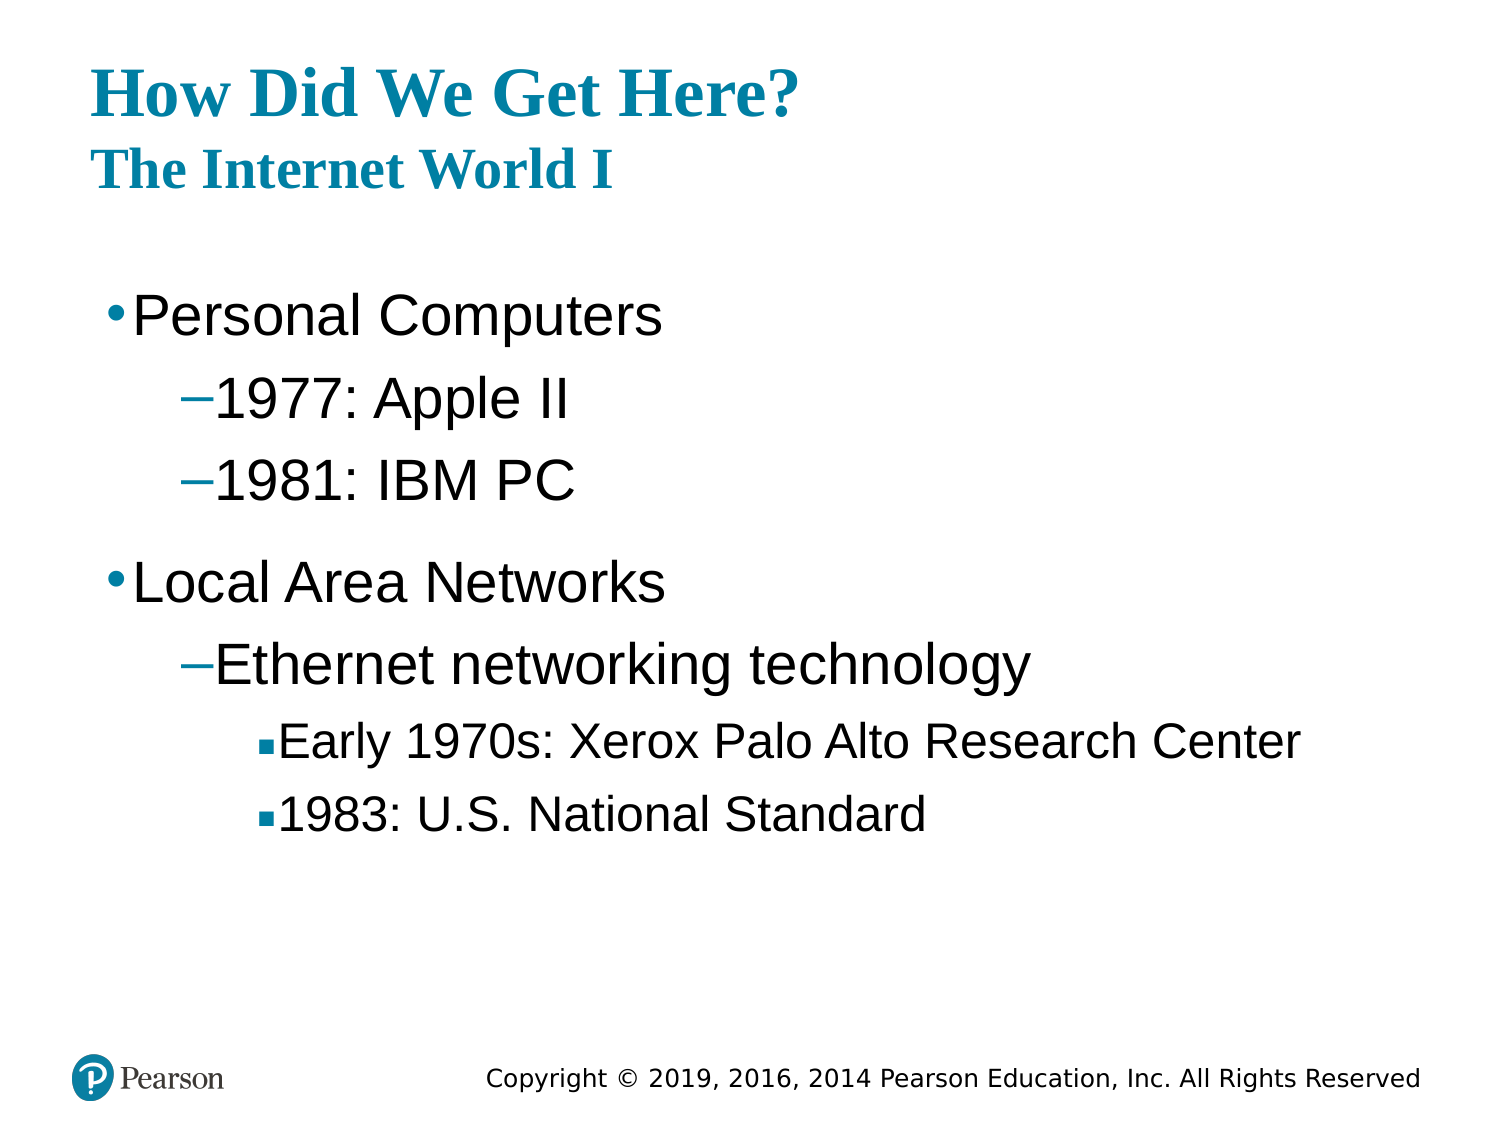

# How Did We Get Here? The Internet World I
Personal Computers
1977: Apple II
1981: IBM PC
Local Area Networks
Ethernet networking technology
Early 1970s: Xerox Palo Alto Research Center
1983: U.S. National Standard